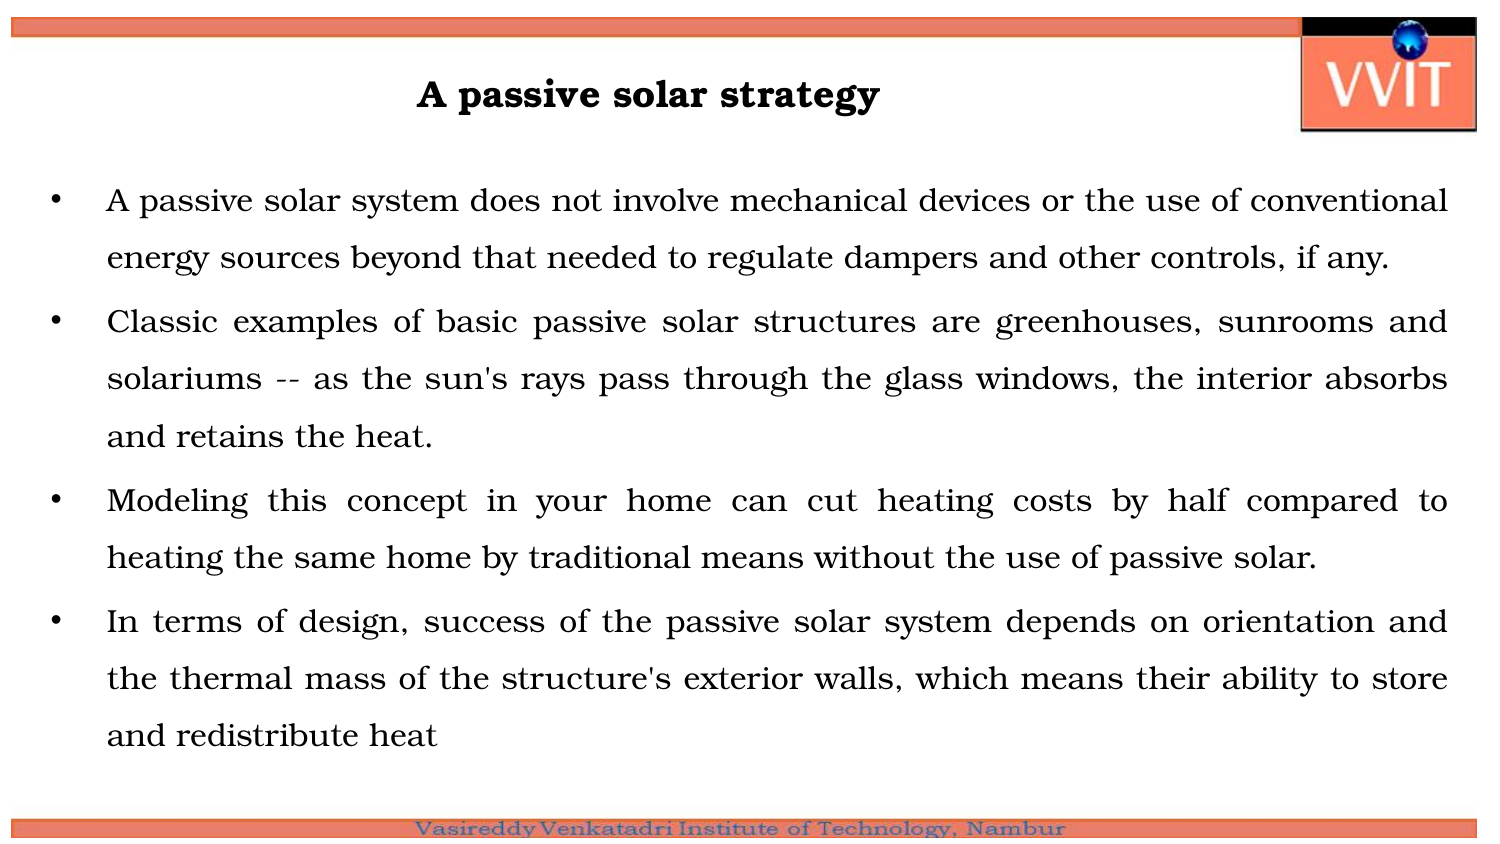

# A passive solar strategy
A passive solar system does not involve mechanical devices or the use of conventional energy sources beyond that needed to regulate dampers and other controls, if any.
Classic examples of basic passive solar structures are greenhouses, sunrooms and solariums -- as the sun's rays pass through the glass windows, the interior absorbs and retains the heat.
Modeling this concept in your home can cut heating costs by half compared to heating the same home by traditional means without the use of passive solar.
In terms of design, success of the passive solar system depends on orientation and the thermal mass of the structure's exterior walls, which means their ability to store and redistribute heat